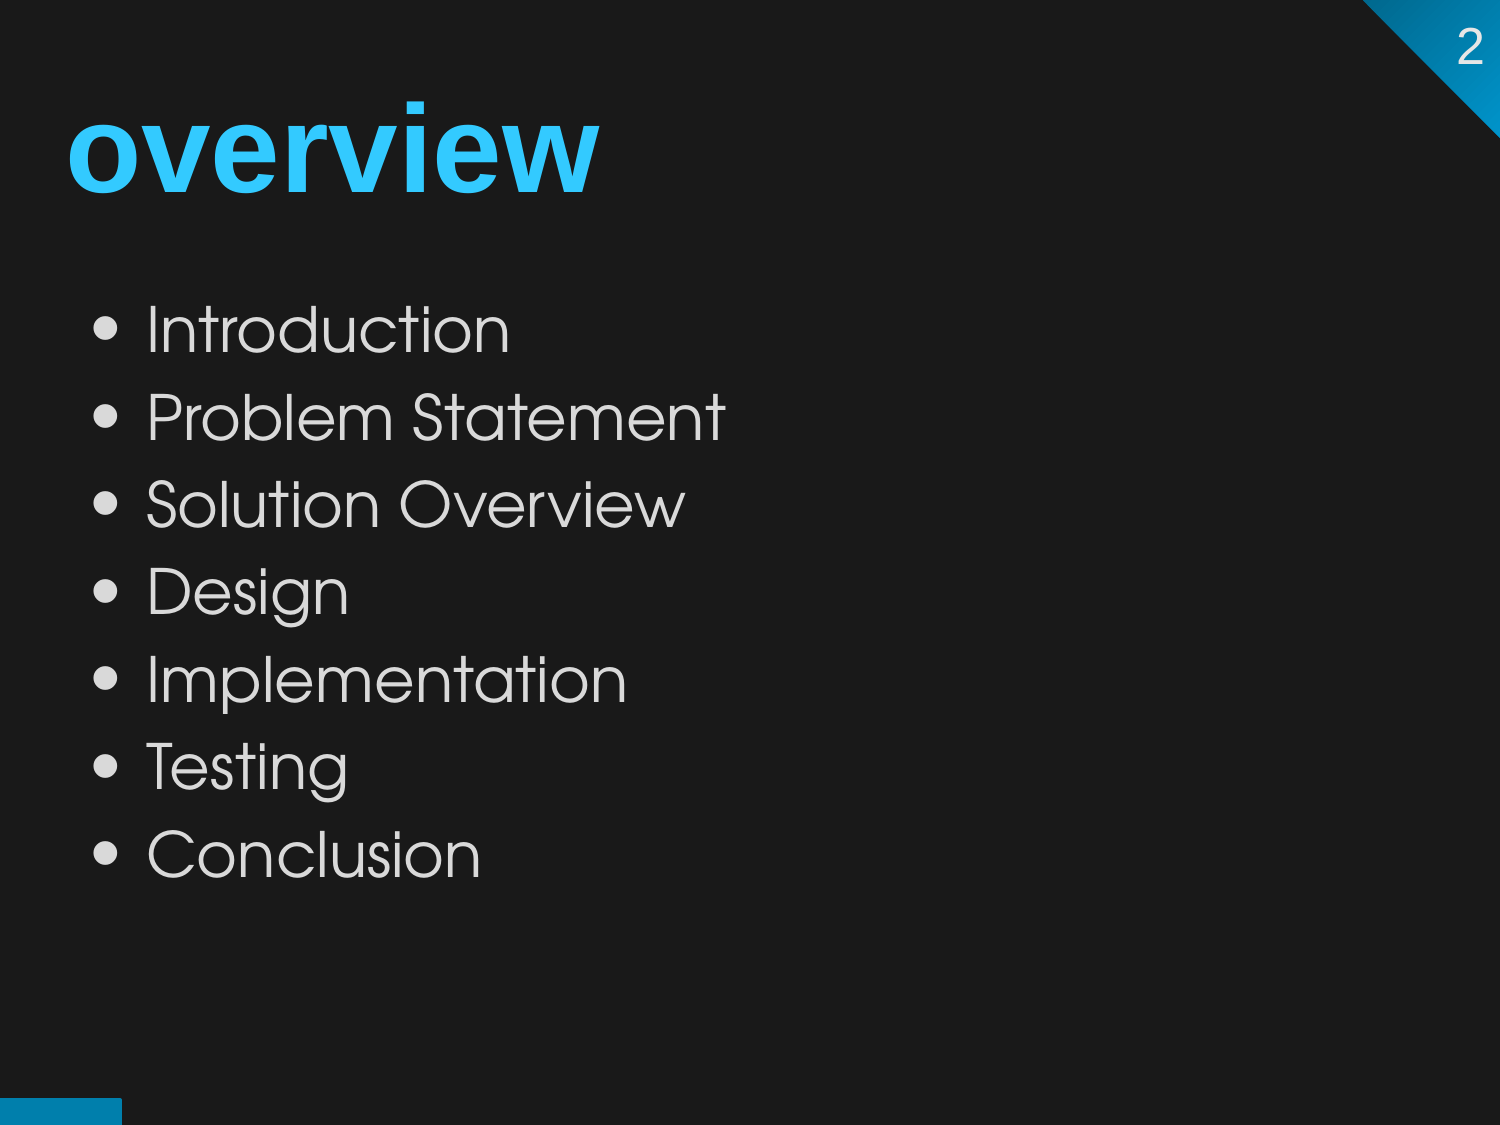

2
# overview
Introduction
Problem Statement
Solution Overview
Design
Implementation
Testing
Conclusion